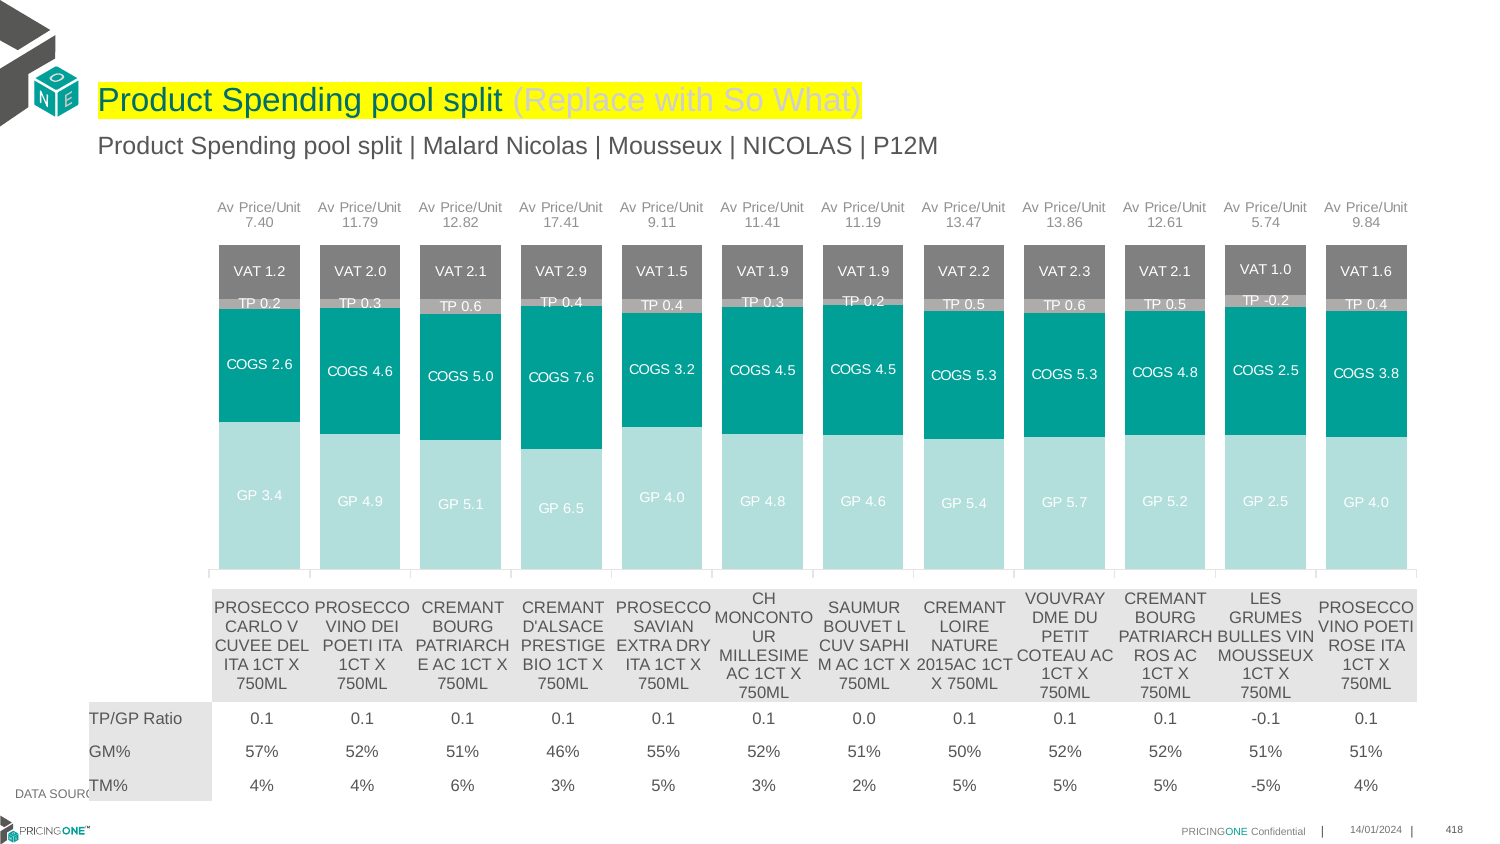

# Product Spending pool split (Replace with So What)
Product Spending pool split | Malard Nicolas | Mousseux | NICOLAS | P12M

### Chart

| Category | GP | COGS | TP | VAT |
|---|---|---|---|---|
| Av Price/Unit 7.40 | 3.35766599679788 | 2.5802535350300886 | 0.2272472912641037 | 1.2330333646184148 |
| Av Price/Unit 11.79 | 4.899808701478743 | 4.577311467190388 | 0.3438384711953191 | 1.9641905422057921 |
| Av Price/Unit 12.82 | 5.114592934131737 | 4.964713413173652 | 0.6004301086715476 | 2.135955866045686 |
| Av Price/Unit 17.41 | 6.476689857250186 | 7.626613373403456 | 0.4057203731530201 | 2.9018047207613313 |
| Av Price/Unit 9.11 | 3.997904032189989 | 3.2100597174934578 | 0.38402439479632733 | 1.5183976288959542 |
| Av Price/Unit 11.41 | 4.753502669736258 | 4.464451997253524 | 0.28804988354402816 | 1.9012009101067664 |
| Av Price/Unit 11.19 | 4.642104525748551 | 4.456403796442607 | 0.22351913347649166 | 1.864396364274814 |
| Av Price/Unit 13.47 | 5.3892173142467605 | 5.327178459441035 | 0.5056078845716847 | 2.244390479436491 |
| Av Price/Unit 13.86 | 5.6552571581196585 | 5.308482264957265 | 0.5858510327635358 | 2.3099180911680874 |
| Av Price/Unit 12.61 | 5.219150351094589 | 4.81073216646014 | 0.47516016453255894 | 2.1010085364174618 |
| Av Price/Unit 5.74 | 2.548986129345284 | 2.451013870654716 | -0.2191905930703788 | 0.9561618813859222 |
| Av Price/Unit 9.84 | 4.0232463118189425 | 3.816427326068734 | 0.358845501536738 | 1.639703827884888 |
|  | PROSECCO CARLO V CUVEE DEL ITA 1CT X 750ML | PROSECCO VINO DEI POETI ITA 1CT X 750ML | CREMANT BOURG PATRIARCHE AC 1CT X 750ML | CREMANT D'ALSACE PRESTIGE BIO 1CT X 750ML | PROSECCO SAVIAN EXTRA DRY ITA 1CT X 750ML | CH MONCONTOUR MILLESIME AC 1CT X 750ML | SAUMUR BOUVET L CUV SAPHI M AC 1CT X 750ML | CREMANT LOIRE NATURE 2015AC 1CT X 750ML | VOUVRAY DME DU PETIT COTEAU AC 1CT X 750ML | CREMANT BOURG PATRIARCH ROS AC 1CT X 750ML | LES GRUMES BULLES VIN MOUSSEUX 1CT X 750ML | PROSECCO VINO POETI ROSE ITA 1CT X 750ML |
| --- | --- | --- | --- | --- | --- | --- | --- | --- | --- | --- | --- | --- |
| TP/GP Ratio | 0.1 | 0.1 | 0.1 | 0.1 | 0.1 | 0.1 | 0.0 | 0.1 | 0.1 | 0.1 | -0.1 | 0.1 |
| GM% | 57% | 52% | 51% | 46% | 55% | 52% | 51% | 50% | 52% | 52% | 51% | 51% |
| TM% | 4% | 4% | 6% | 3% | 5% | 3% | 2% | 5% | 5% | 5% | -5% | 4% |
DATA SOURCE: Client P&L

14/01/2024
418